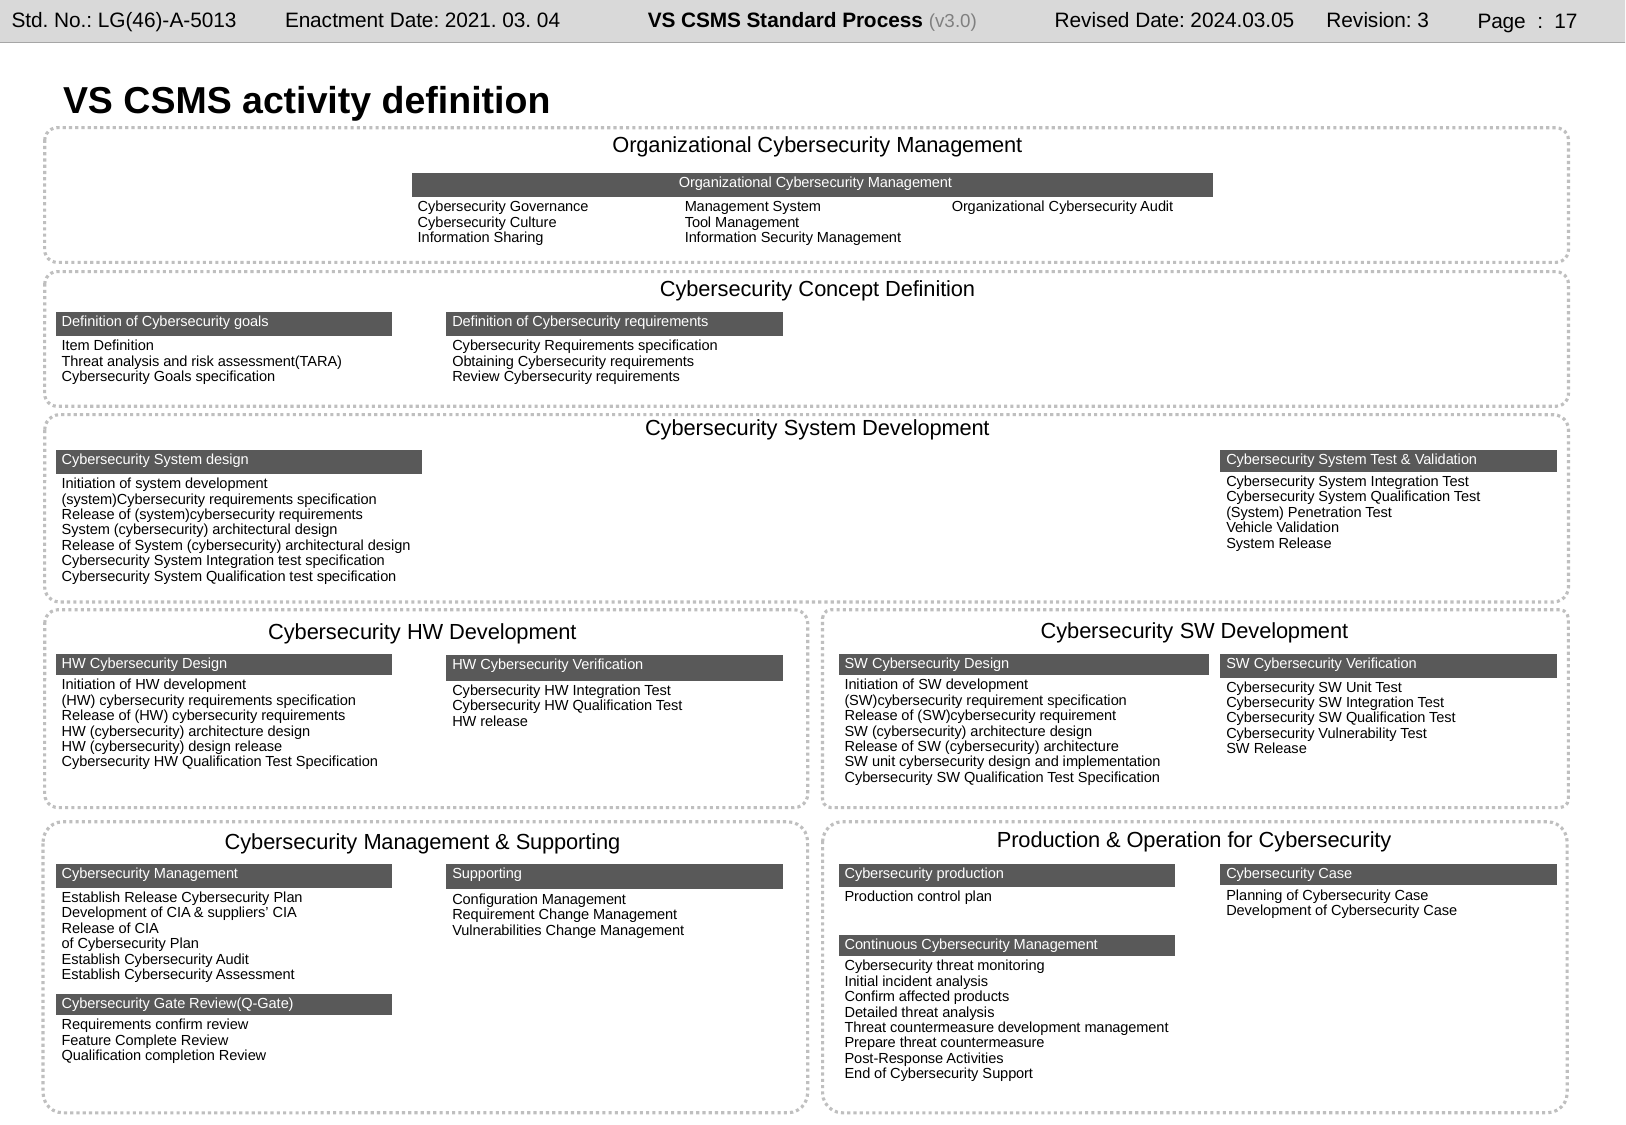

Page  :  17
# VS CSMS activity definition
Organizational Cybersecurity Management

| Organizational Cybersecurity Management |  |  |
| --- | --- | --- |
| Cybersecurity Governance Cybersecurity Culture Information Sharing | Management System Tool Management Information Security Management | Organizational Cybersecurity Audit |
Cybersecurity Concept Definition

| Definition of Cybersecurity goals |
| --- |
| Item Definition Threat analysis and risk assessment(TARA) Cybersecurity Goals specification |
| Definition of Cybersecurity requirements |
| --- |
| Cybersecurity Requirements specification Obtaining Cybersecurity requirements Review Cybersecurity requirements |
Cybersecurity System Development

| Cybersecurity System design |
| --- |
| Initiation of system development (system)Cybersecurity requirements specification Release of (system)cybersecurity requirements System (cybersecurity) architectural design Release of System (cybersecurity) architectural design Cybersecurity System Integration test specification Cybersecurity System Qualification test specification |
| Cybersecurity System Test & Validation |
| --- |
| Cybersecurity System Integration Test Cybersecurity System Qualification Test (System) Penetration Test Vehicle Validation System Release |

Cybersecurity SW Development
Cybersecurity HW Development
| HW Cybersecurity Design |
| --- |
| Initiation of HW development (HW) cybersecurity requirements specification Release of (HW) cybersecurity requirements HW (cybersecurity) architecture design HW (cybersecurity) design release Cybersecurity HW Qualification Test Specification |
| SW Cybersecurity Design |
| --- |
| Initiation of SW development (SW)cybersecurity requirement specification Release of (SW)cybersecurity requirement SW (cybersecurity) architecture design Release of SW (cybersecurity) architecture SW unit cybersecurity design and implementation Cybersecurity SW Qualification Test Specification |
| SW Cybersecurity Verification |
| --- |
| Cybersecurity SW Unit Test Cybersecurity SW Integration Test Cybersecurity SW Qualification Test Cybersecurity Vulnerability Test SW Release |
| HW Cybersecurity Verification |
| --- |
| Cybersecurity HW Integration Test Cybersecurity HW Qualification Test HW release |
Production & Operation for Cybersecurity
Cybersecurity Management & Supporting

| Cybersecurity Management |
| --- |
| Establish Release Cybersecurity Plan Development of CIA & suppliers’ CIA Release of CIA of Cybersecurity Plan Establish Cybersecurity Audit Establish Cybersecurity Assessment |
| Supporting |
| --- |
| Configuration Management Requirement Change Management Vulnerabilities Change Management |
| Cybersecurity production |
| --- |
| Production control plan |
| Cybersecurity Case |
| --- |
| Planning of Cybersecurity Case Development of Cybersecurity Case |
| Continuous Cybersecurity Management |
| --- |
| Cybersecurity threat monitoring Initial incident analysis Confirm affected products Detailed threat analysis Threat countermeasure development management Prepare threat countermeasure Post-Response Activities End of Cybersecurity Support |
| Cybersecurity Gate Review(Q-Gate) |
| --- |
| Requirements confirm review Feature Complete Review Qualification completion Review |